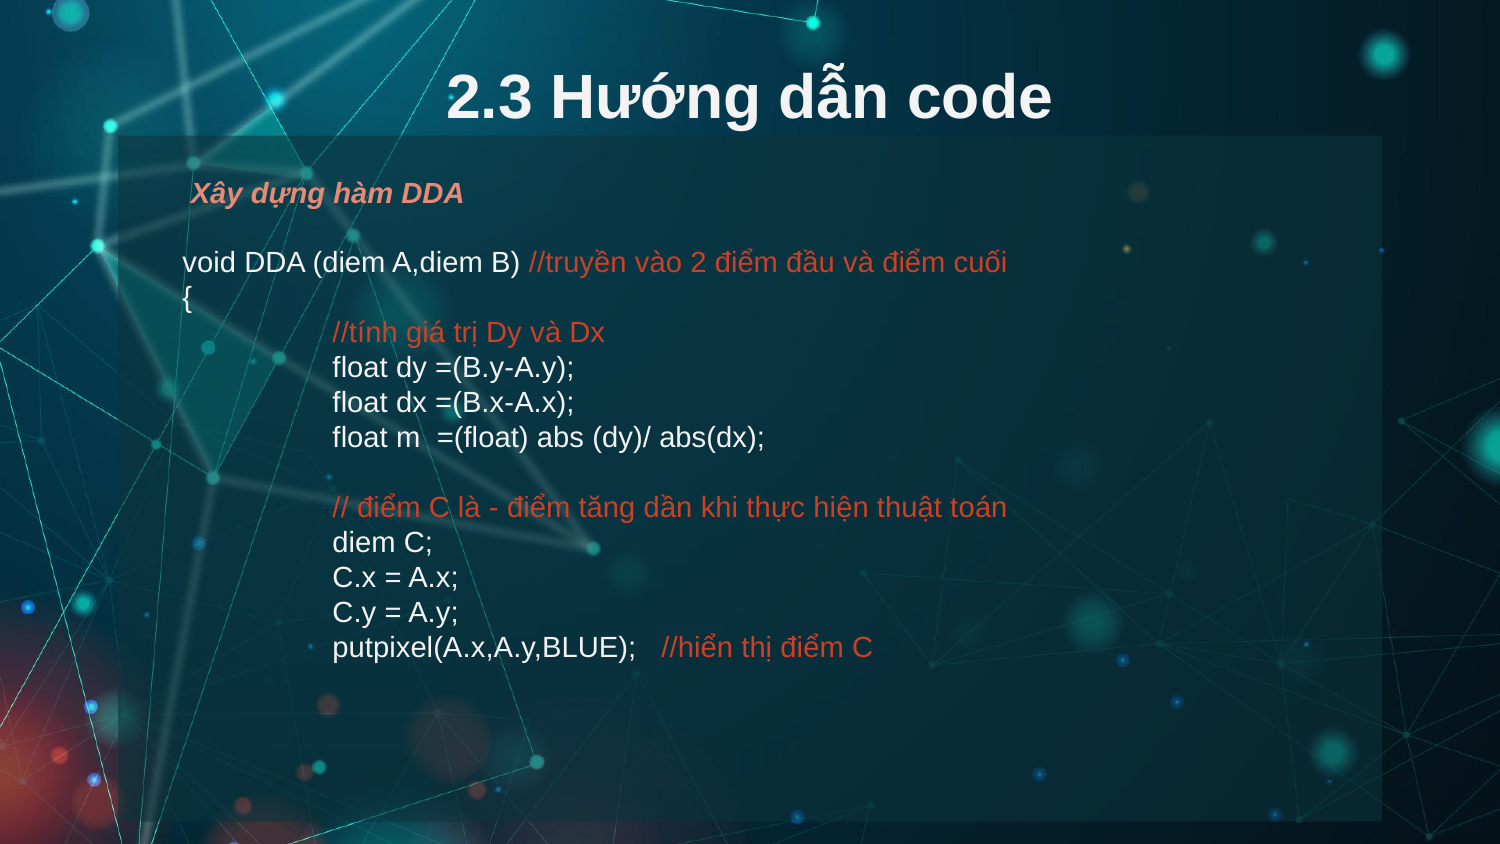

# 2.3 Hướng dẫn code
 Xây dựng hàm DDA

void DDA (diem A,diem B) //truyền vào 2 điểm đầu và điểm cuối
{
	//tính giá trị Dy và Dx
	float dy =(B.y-A.y);
	float dx =(B.x-A.x);
	float m  =(float) abs (dy)/ abs(dx);

	// điểm C là - điểm tăng dần khi thực hiện thuật toán
	diem C;
	C.x = A.x;
	C.y = A.y;
	putpixel(A.x,A.y,BLUE);   //hiển thị điểm C